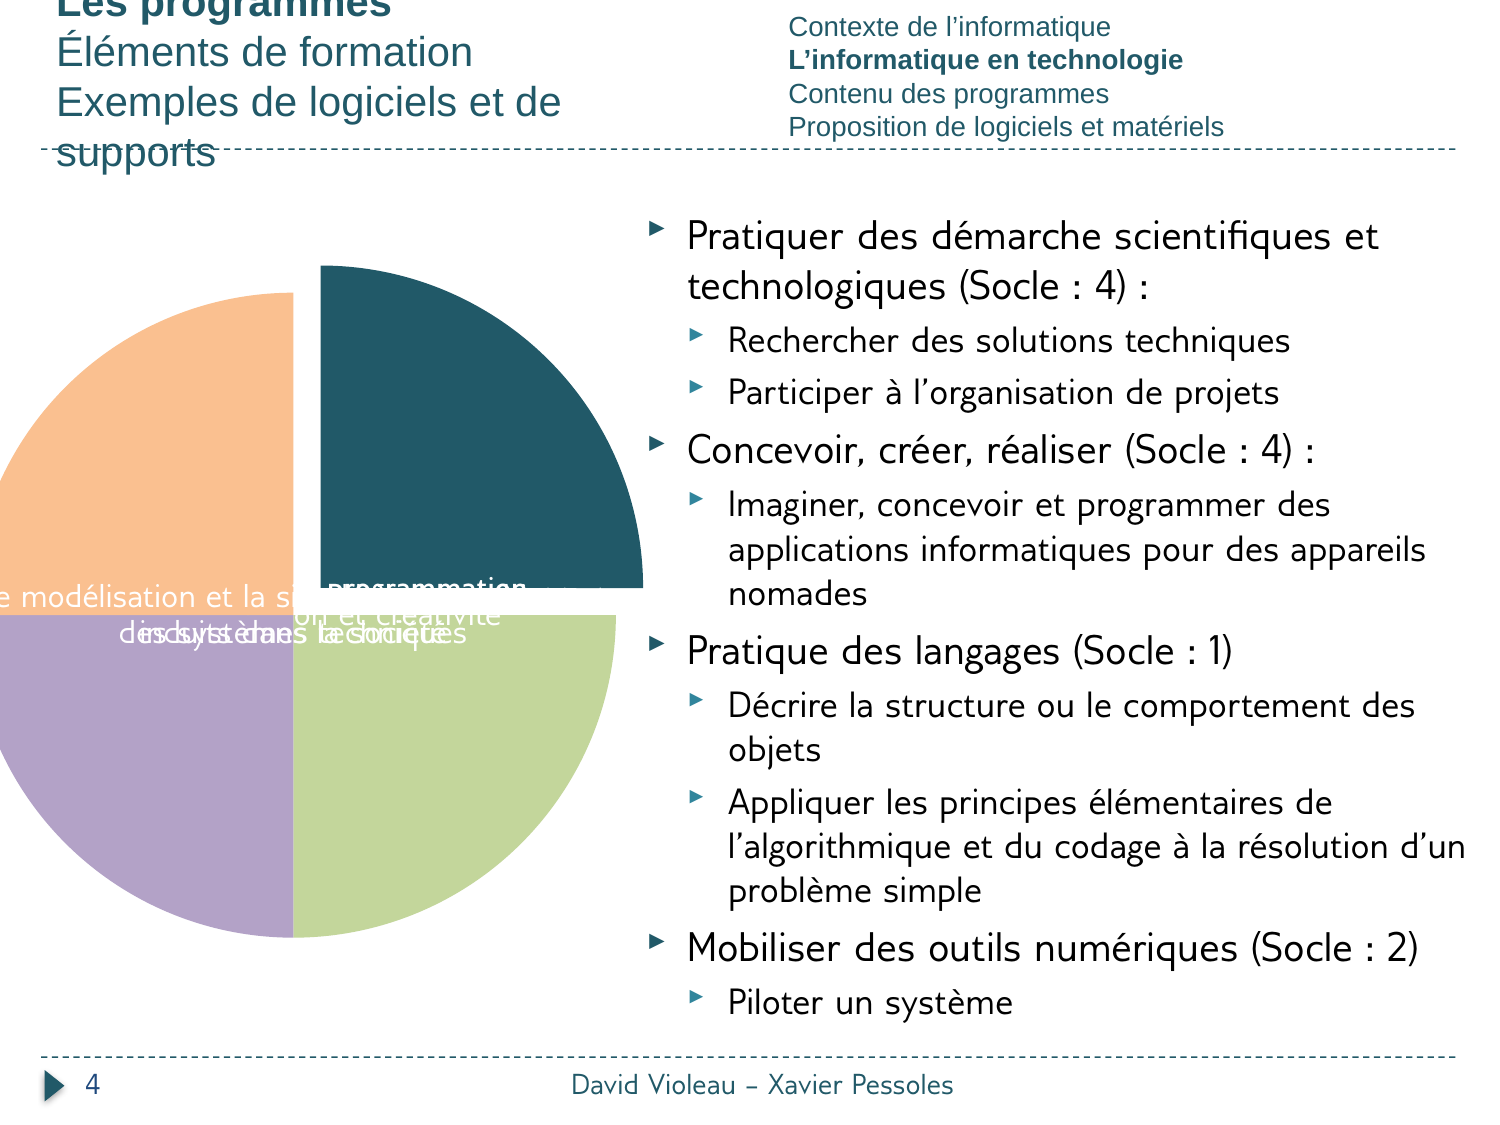

Les programmes
Éléments de formation
Exemples de logiciels et de supports
Contexte de l’informatique
L’informatique en technologie
Contenu des programmes
Proposition de logiciels et matériels
Informatique et programmation
Design innovation et créativité
Les objets techniques, et les changements induits dans la société
Le modélisation et la simulation des objets et des systèmes techniques
Pratiquer des démarche scientifiques et technologiques (Socle : 4) :
Rechercher des solutions techniques
Participer à l’organisation de projets
Concevoir, créer, réaliser (Socle : 4) :
Imaginer, concevoir et programmer des applications informatiques pour des appareils nomades
Pratique des langages (Socle : 1)
Décrire la structure ou le comportement des objets
Appliquer les principes élémentaires de l’algorithmique et du codage à la résolution d’un problème simple
Mobiliser des outils numériques (Socle : 2)
Piloter un système

4
David Violeau – Xavier Pessoles